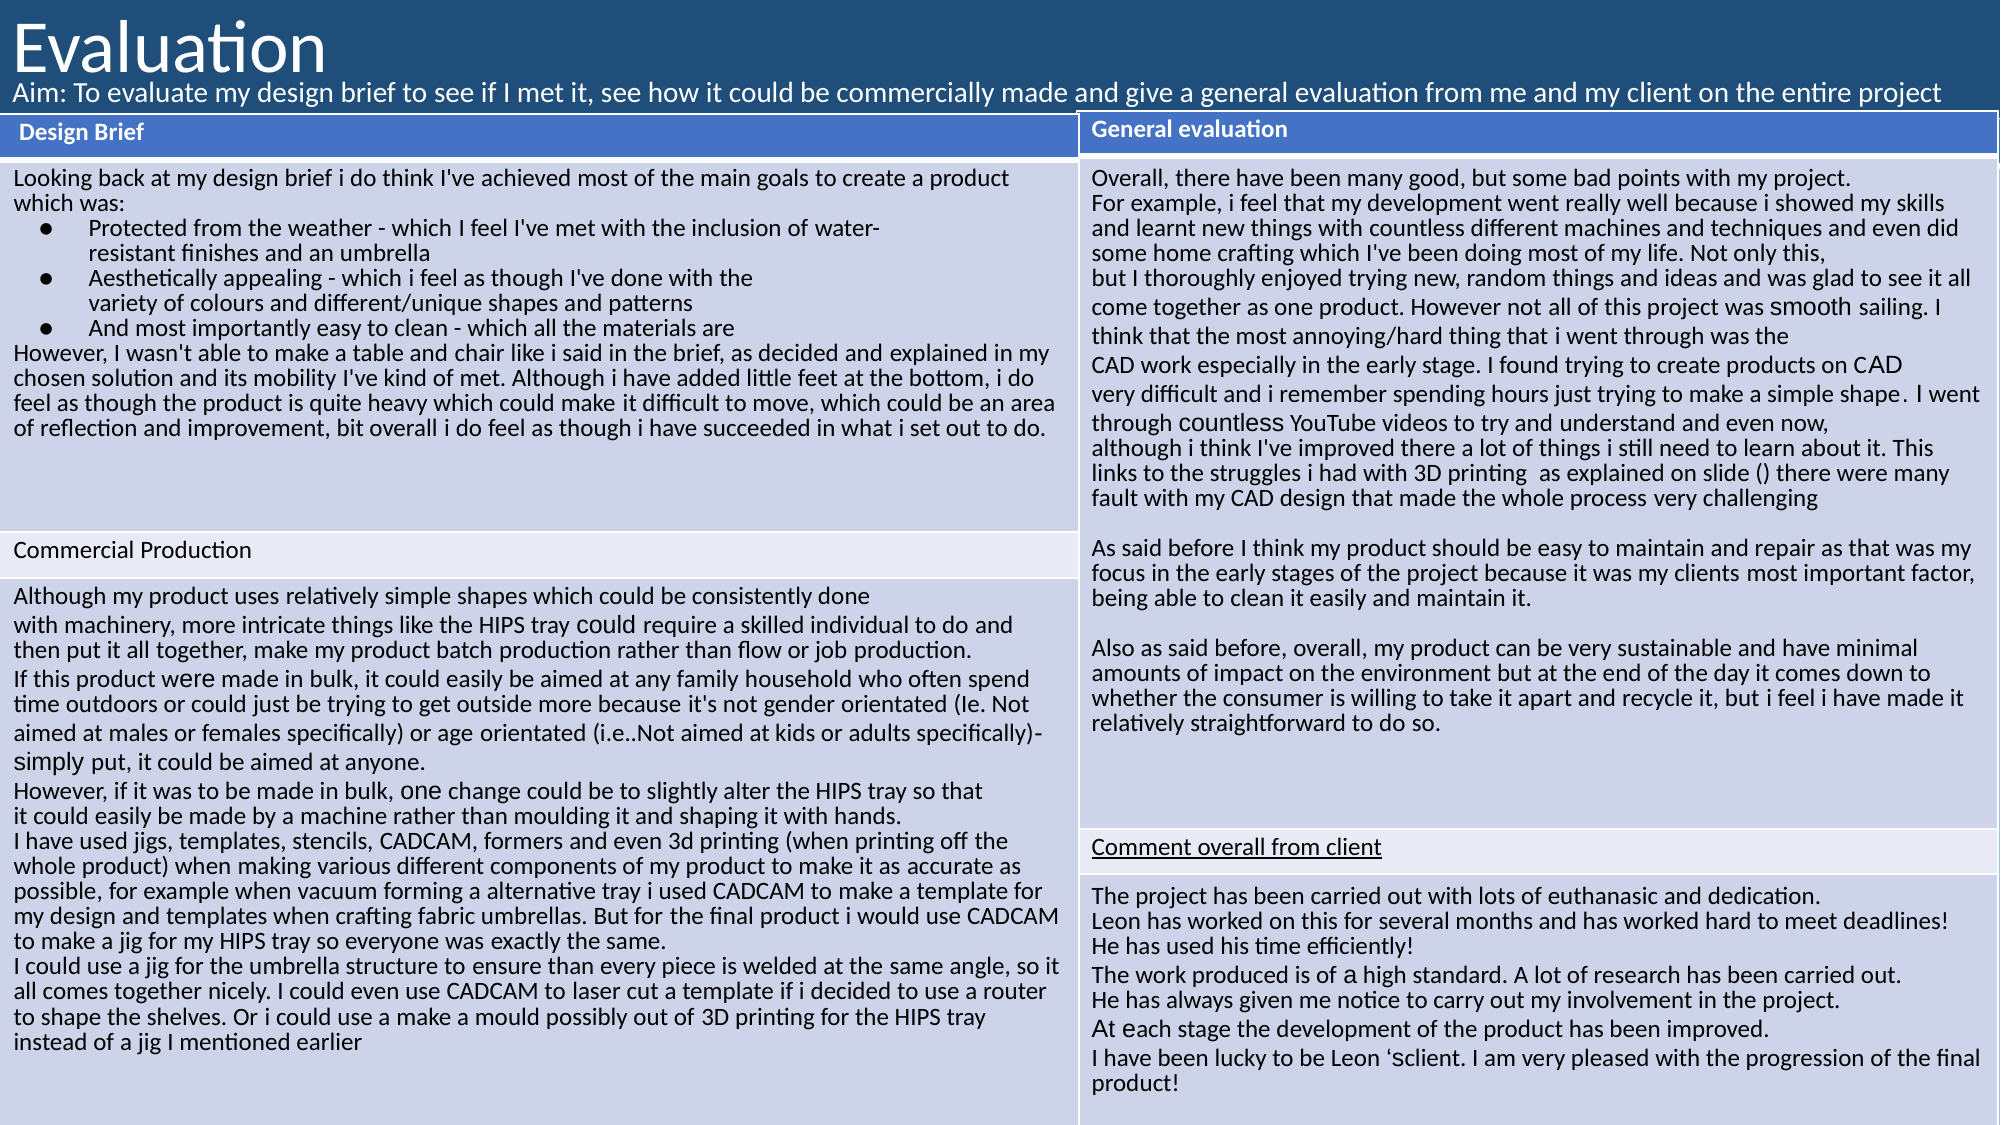

# Evaluation
Aim: To evaluate my design brief to see if I met it, see how it could be commercially made and give a general evaluation from me and my client on the entire project
| General evaluation |
| --- |
| ​Overall, there have been many good, but some bad points with my project. For example, i feel that my development went really well because i showed my skills and learnt new things with countless different machines and techniques and even did some home crafting which I've been doing most of my life. Not only this, but I thoroughly enjoyed trying new, random things and ideas and was glad to see it all come together as one product. However not all of this project was smooth sailing. I think that the most annoying/hard thing that i went through was the CAD work especially in the early stage. I found trying to create products on CAD very difficult and i remember spending hours just trying to make a simple shape. I went through countless YouTube videos to try and understand and even now, although i think I've improved there a lot of things i still need to learn about it. This links to the struggles i had with 3D printing  as explained on slide () there were many fault with my CAD design that made the whole process very challenging As said before I think my product should be easy to maintain and repair as that was my focus in the early stages of the project because it was my clients most important factor, being able to clean it easily and maintain it. Also as said before, overall, my product can be very sustainable and have minimal amounts of impact on the environment but at the end of the day it comes down to whether the consumer is willing to take it apart and recycle it, but i feel i have made it relatively straightforward to do so. |
| Comment overall from client |
| ​The project has been carried out with lots of euthanasic and dedication.  Leon has worked on this for several months and has worked hard to meet deadlines! He has used his time efficiently! The work produced is of a high standard. A lot of research has been carried out.  He has always given me notice to carry out my involvement in the project.  At each stage the development of the product has been improved. I have been lucky to be Leon ‘sclient. I am very pleased with the progression of the final product! |
| Design Brief |
| --- |
| Looking back at my design brief i do think I've achieved most of the main goals to create a product which was:  Protected from the weather - which I feel I've met with the inclusion of water-resistant finishes and an umbrella Aesthetically appealing - which i feel as though I've done with the variety of colours and different/unique shapes and patterns And most importantly easy to clean - which all the materials are However, I wasn't able to make a table and chair like i said in the brief, as decided and explained in my chosen solution and its mobility I've kind of met. Although i have added little feet at the bottom, i do feel as though the product is quite heavy which could make it difficult to move, which could be an area of reflection and improvement, bit overall i do feel as though i have succeeded in what i set out to do. |
| Commercial Production |
| Although my product uses relatively simple shapes which could be consistently done with machinery, more intricate things like the HIPS tray could require a skilled individual to do and then put it all together, make my product batch production rather than flow or job production. If this product were made in bulk, it could easily be aimed at any family household who often spend time outdoors or could just be trying to get outside more because it's not gender orientated (Ie. Not aimed at males or females specifically) or age orientated (i.e..Not aimed at kids or adults specifically)- simply put, it could be aimed at anyone. However, if it was to be made in bulk, one change could be to slightly alter the HIPS tray so that it could easily be made by a machine rather than moulding it and shaping it with hands.  I have used jigs, templates, stencils, CADCAM, formers and even 3d printing (when printing off the whole product) when making various different components of my product to make it as accurate as possible, for example when vacuum forming a alternative tray i used CADCAM to make a template for my design and templates when crafting fabric umbrellas. But for the final product i would use CADCAM to make a jig for my HIPS tray so everyone was exactly the same. I could use a jig for the umbrella structure to ensure than every piece is welded at the same angle, so it all comes together nicely. I could even use CADCAM to laser cut a template if i decided to use a router to shape the shelves. Or i could use a make a mould possibly out of 3D printing for the HIPS tray instead of a jig I mentioned earlier |
|  |
| --- |
|  |